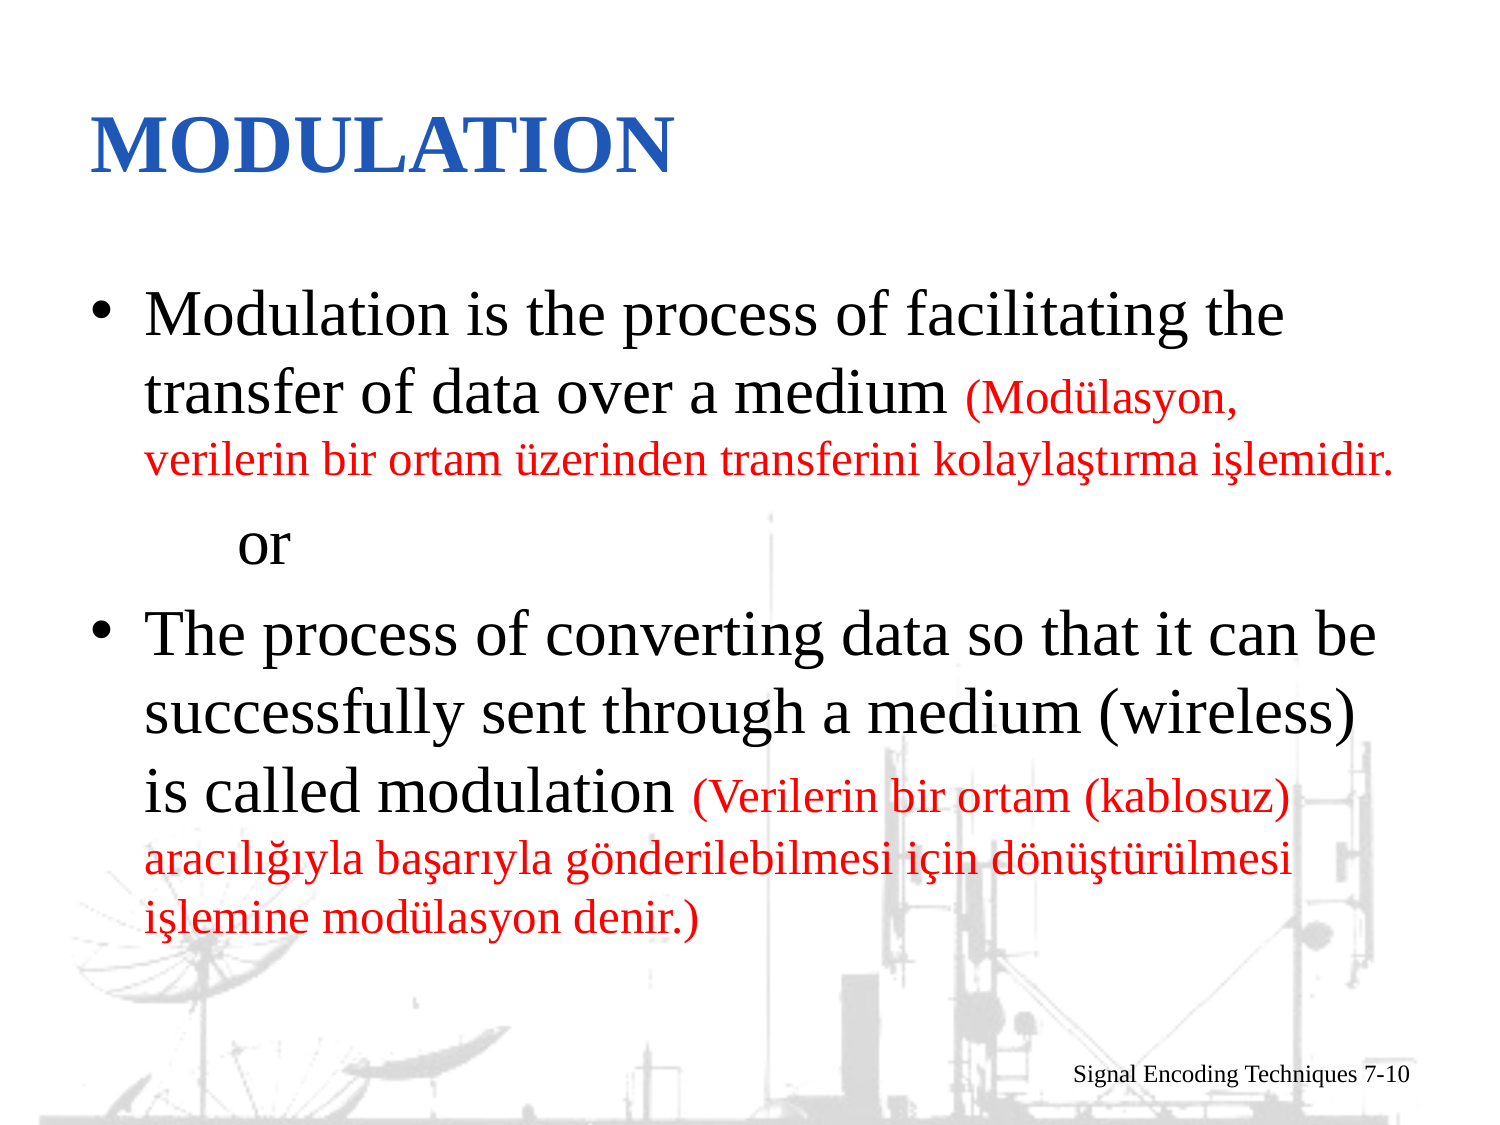

# Modulation
Modulation is the process of facilitating the transfer of data over a medium (Modülasyon, verilerin bir ortam üzerinden transferini kolaylaştırma işlemidir.
					or
The process of converting data so that it can be successfully sent through a medium (wireless) is called modulation (Verilerin bir ortam (kablosuz) aracılığıyla başarıyla gönderilebilmesi için dönüştürülmesi işlemine modülasyon denir.)

Signal Encoding Techniques 7-10